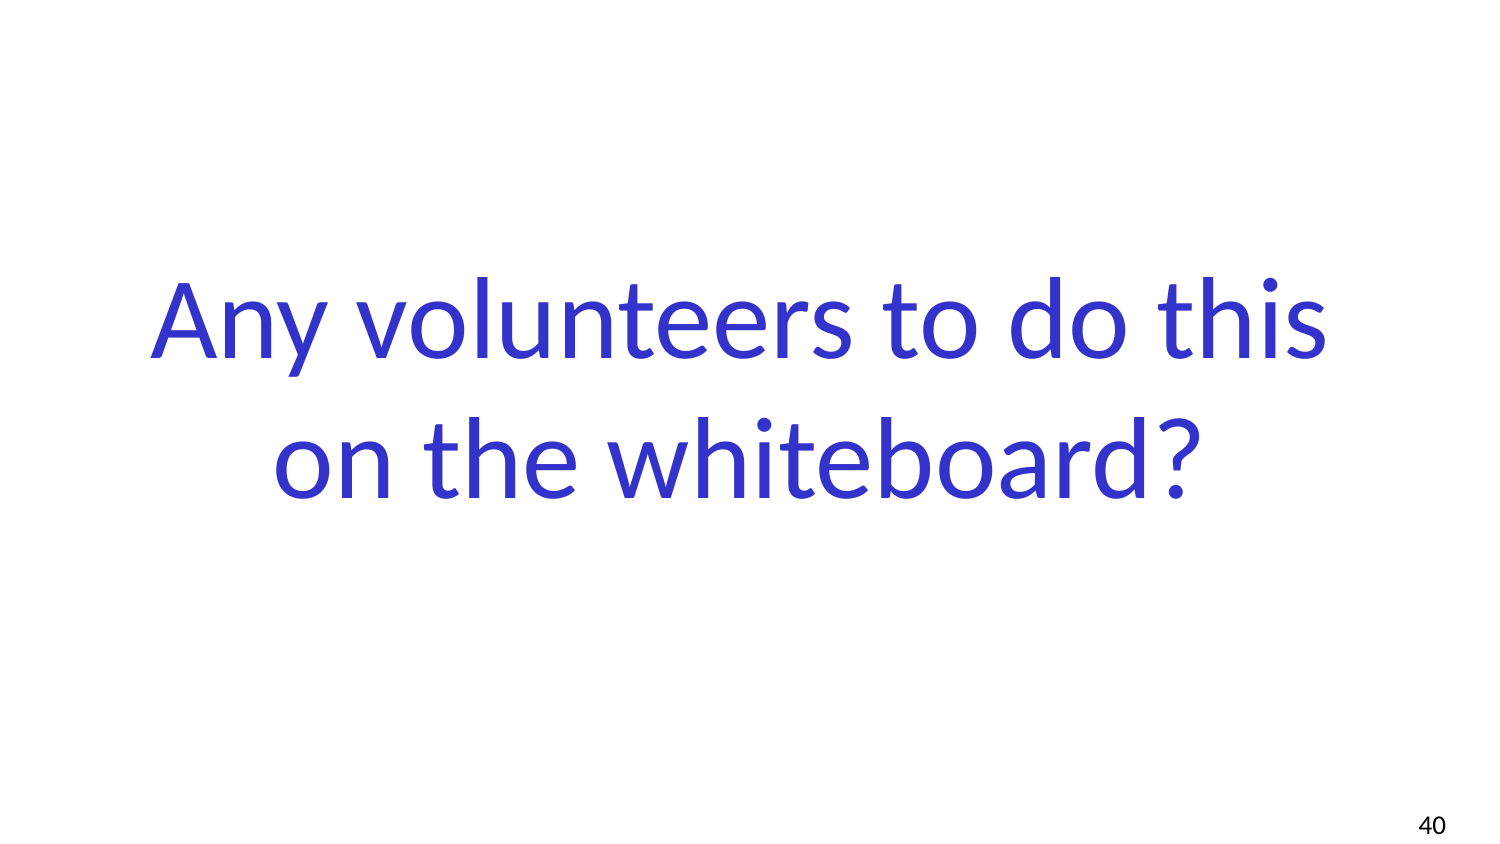

# Any volunteers to do this on the whiteboard?
40